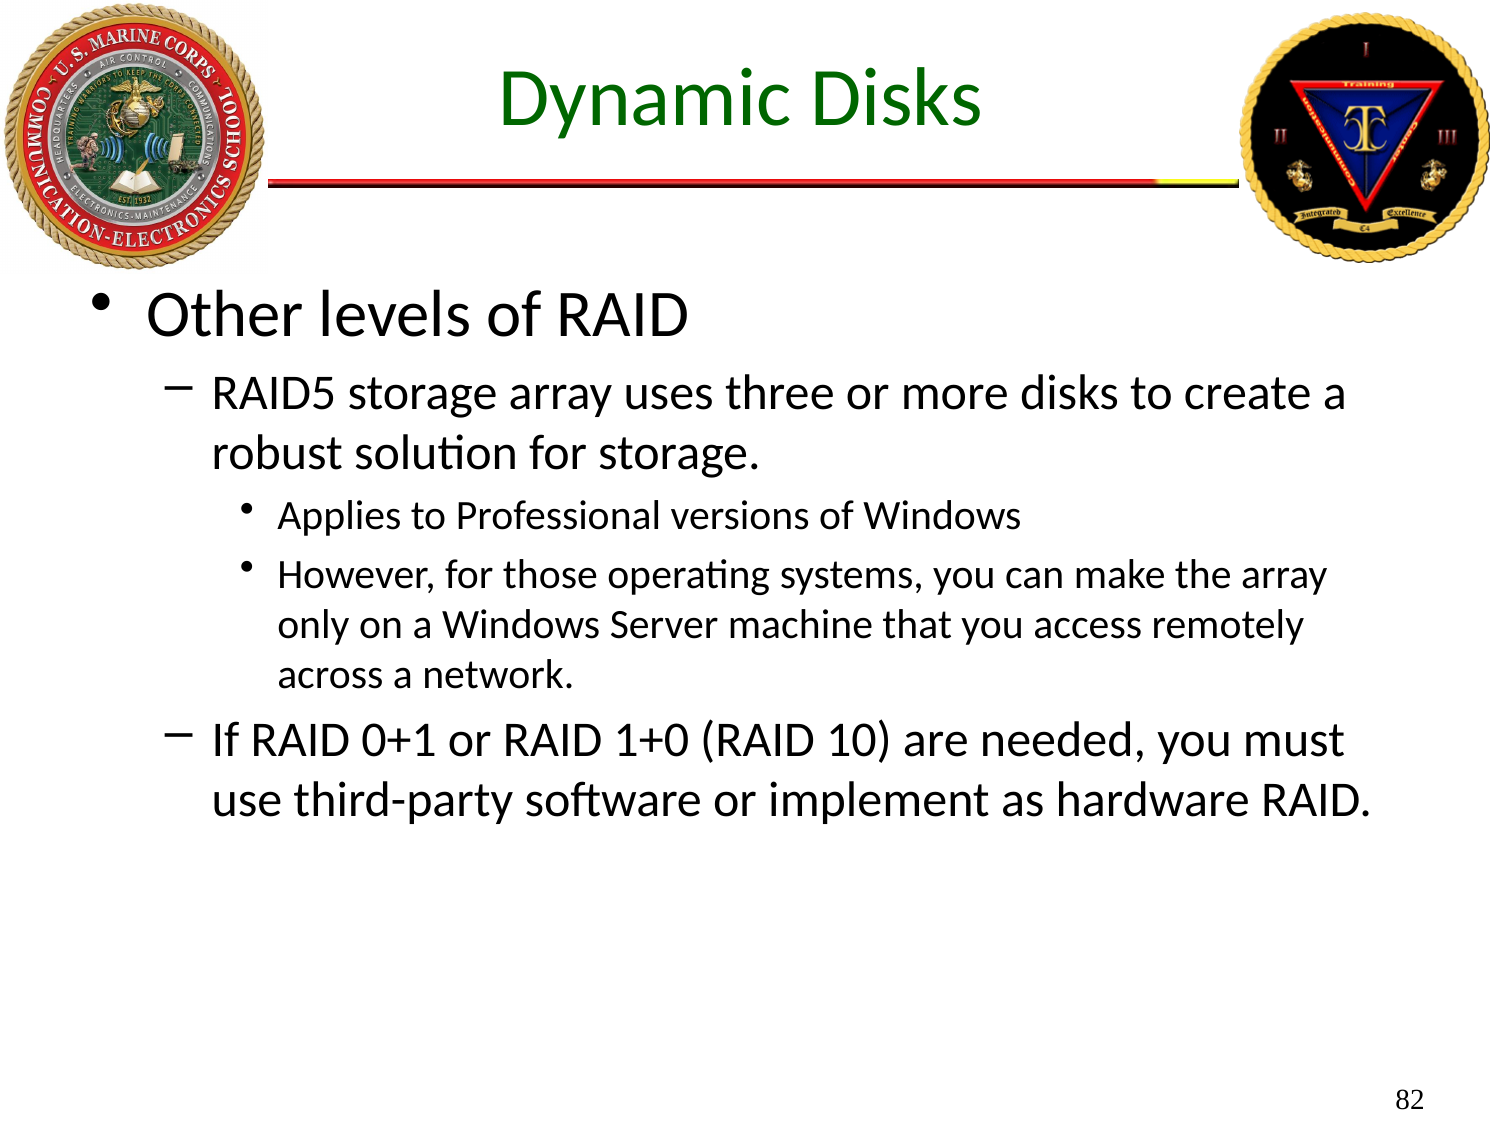

# Dynamic Disks
Other levels of RAID
RAID5 storage array uses three or more disks to create a robust solution for storage.
Applies to Professional versions of Windows
However, for those operating systems, you can make the array only on a Windows Server machine that you access remotely across a network.
If RAID 0+1 or RAID 1+0 (RAID 10) are needed, you must use third-party software or implement as hardware RAID.